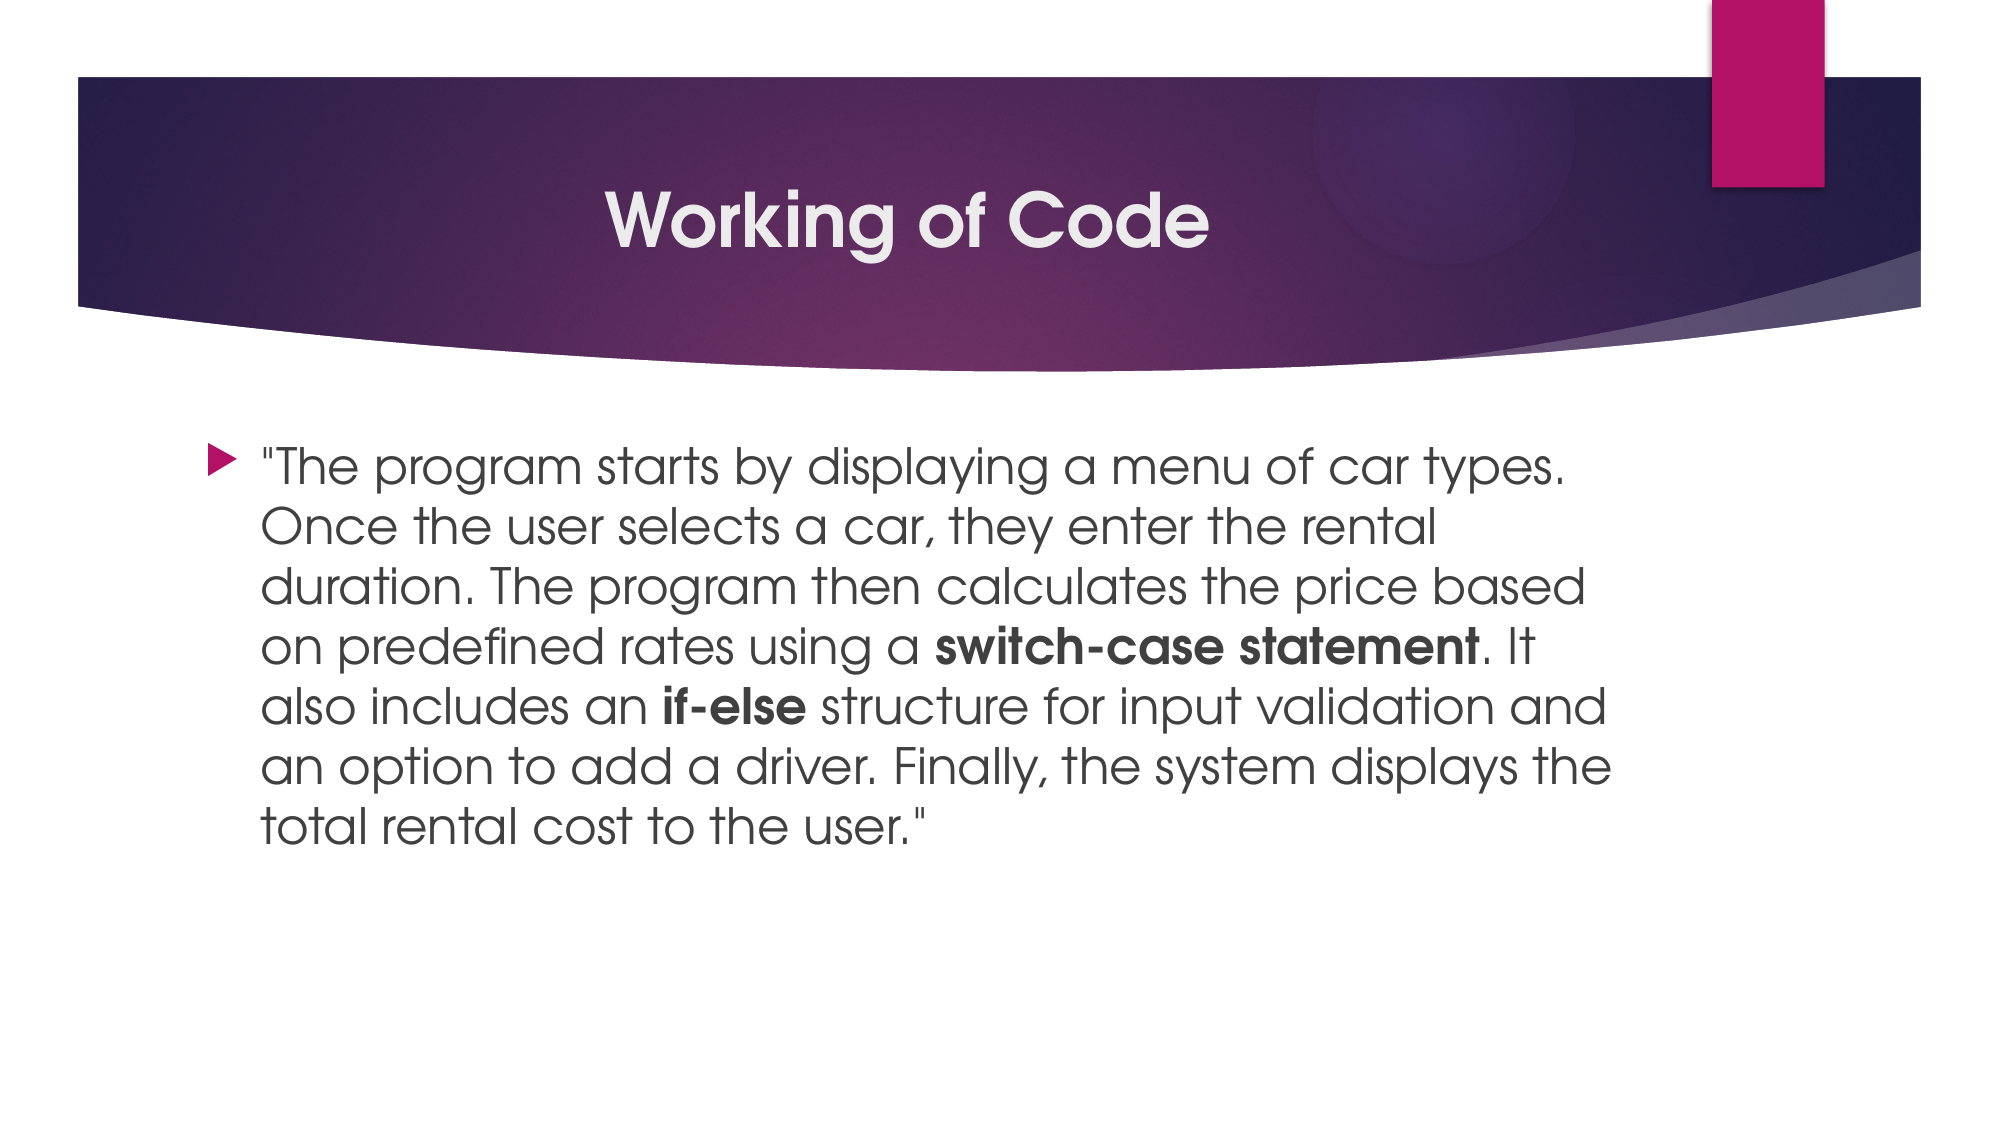

# Working of Code
"The program starts by displaying a menu of car types. Once the user selects a car, they enter the rental duration. The program then calculates the price based on predefined rates using a switch-case statement. It also includes an if-else structure for input validation and an option to add a driver. Finally, the system displays the total rental cost to the user."